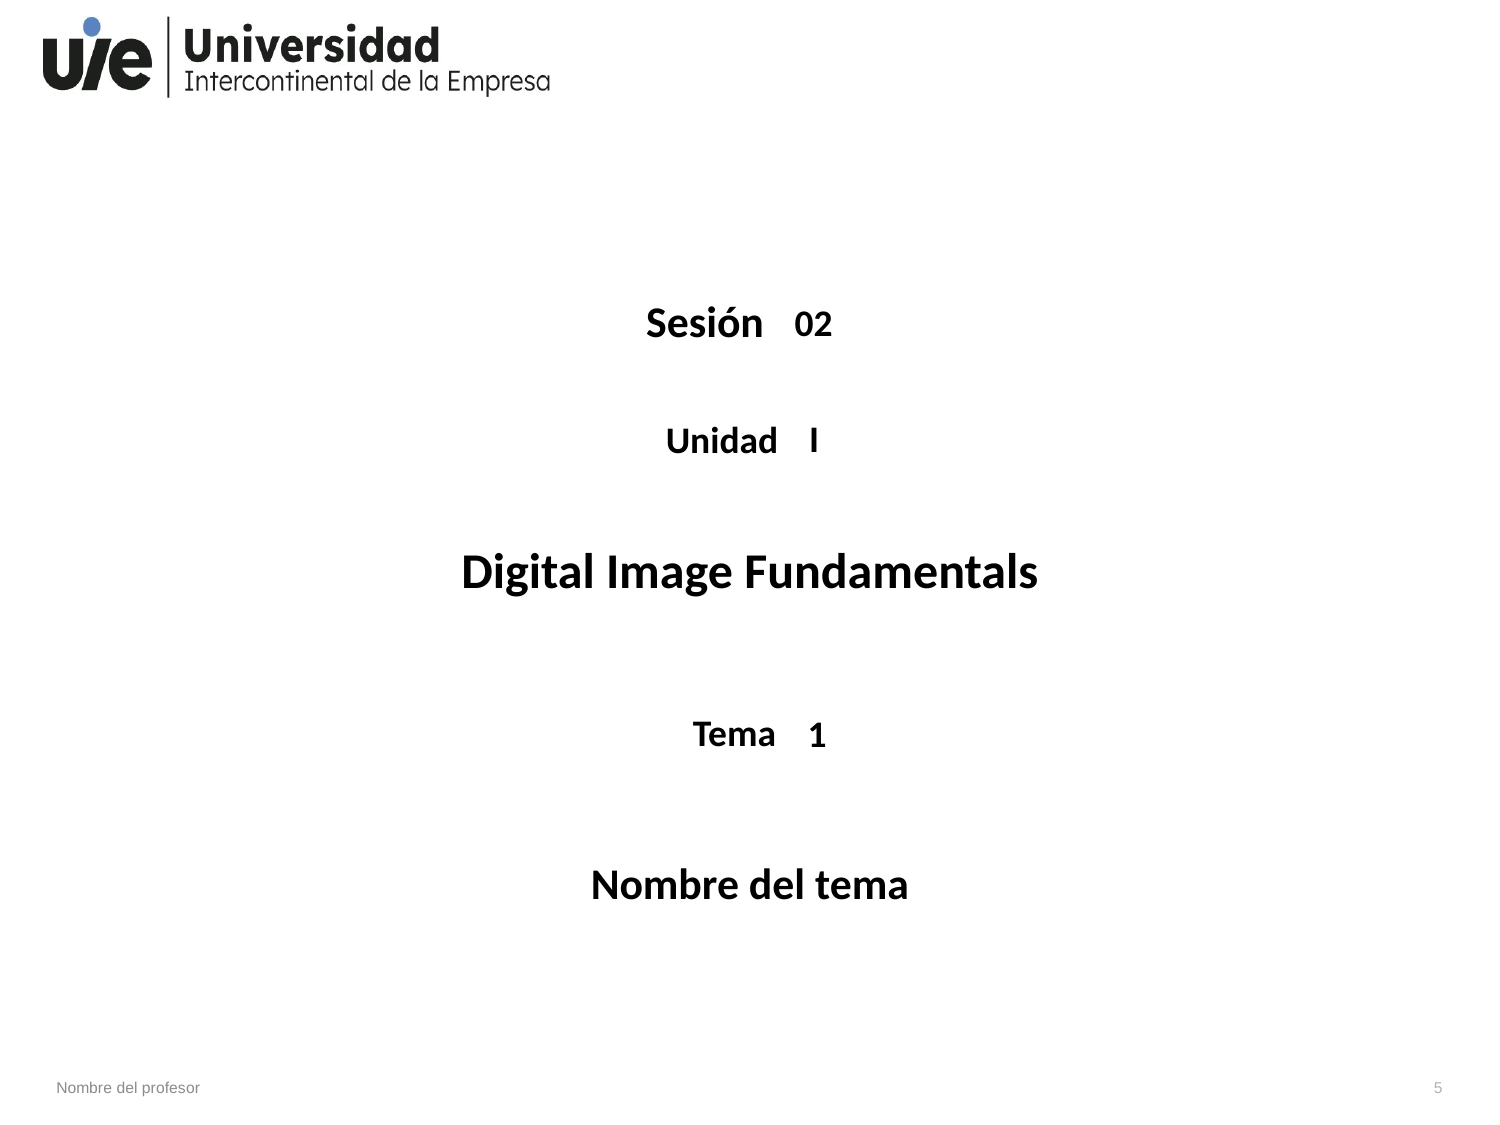

02
I
Digital Image Fundamentals
1
Nombre del tema
Nombre del profesor
5